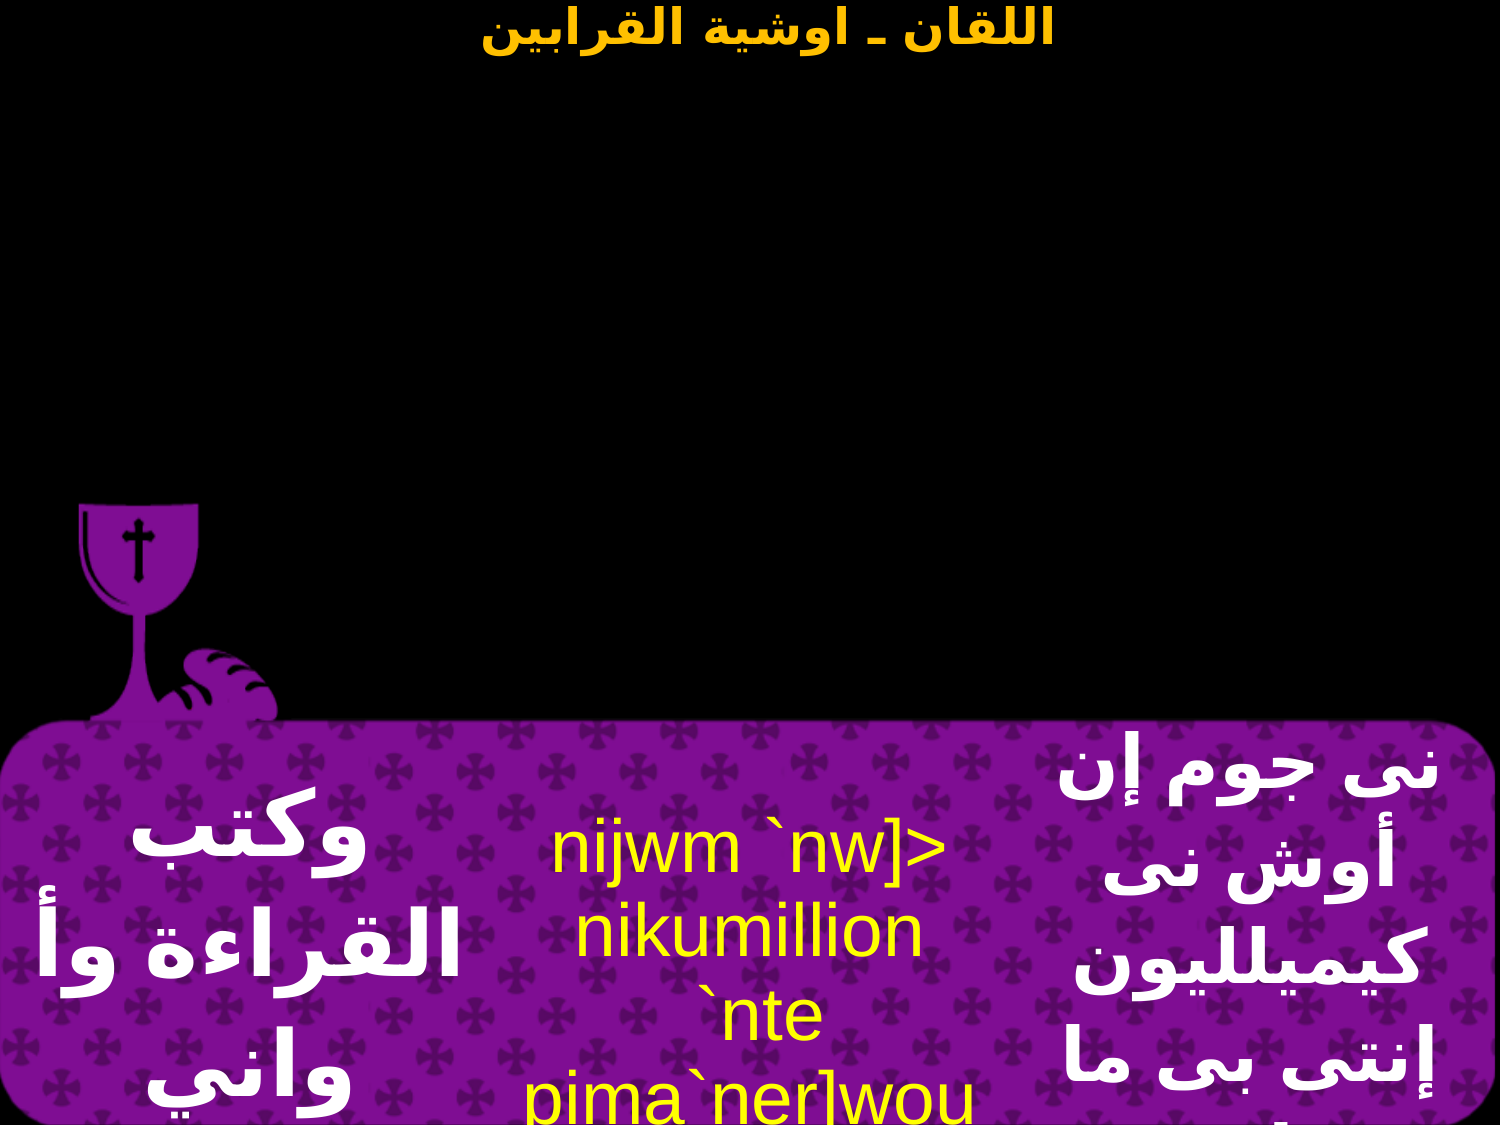

| وكتب القراءة وأواني المذبح | nijwm `nw]> nikumillion `nte pima`ner]wou]i | نى جوم إن أوش نى كيميلليون إنتى بى ما إن إيرشؤوشى |
| --- | --- | --- |